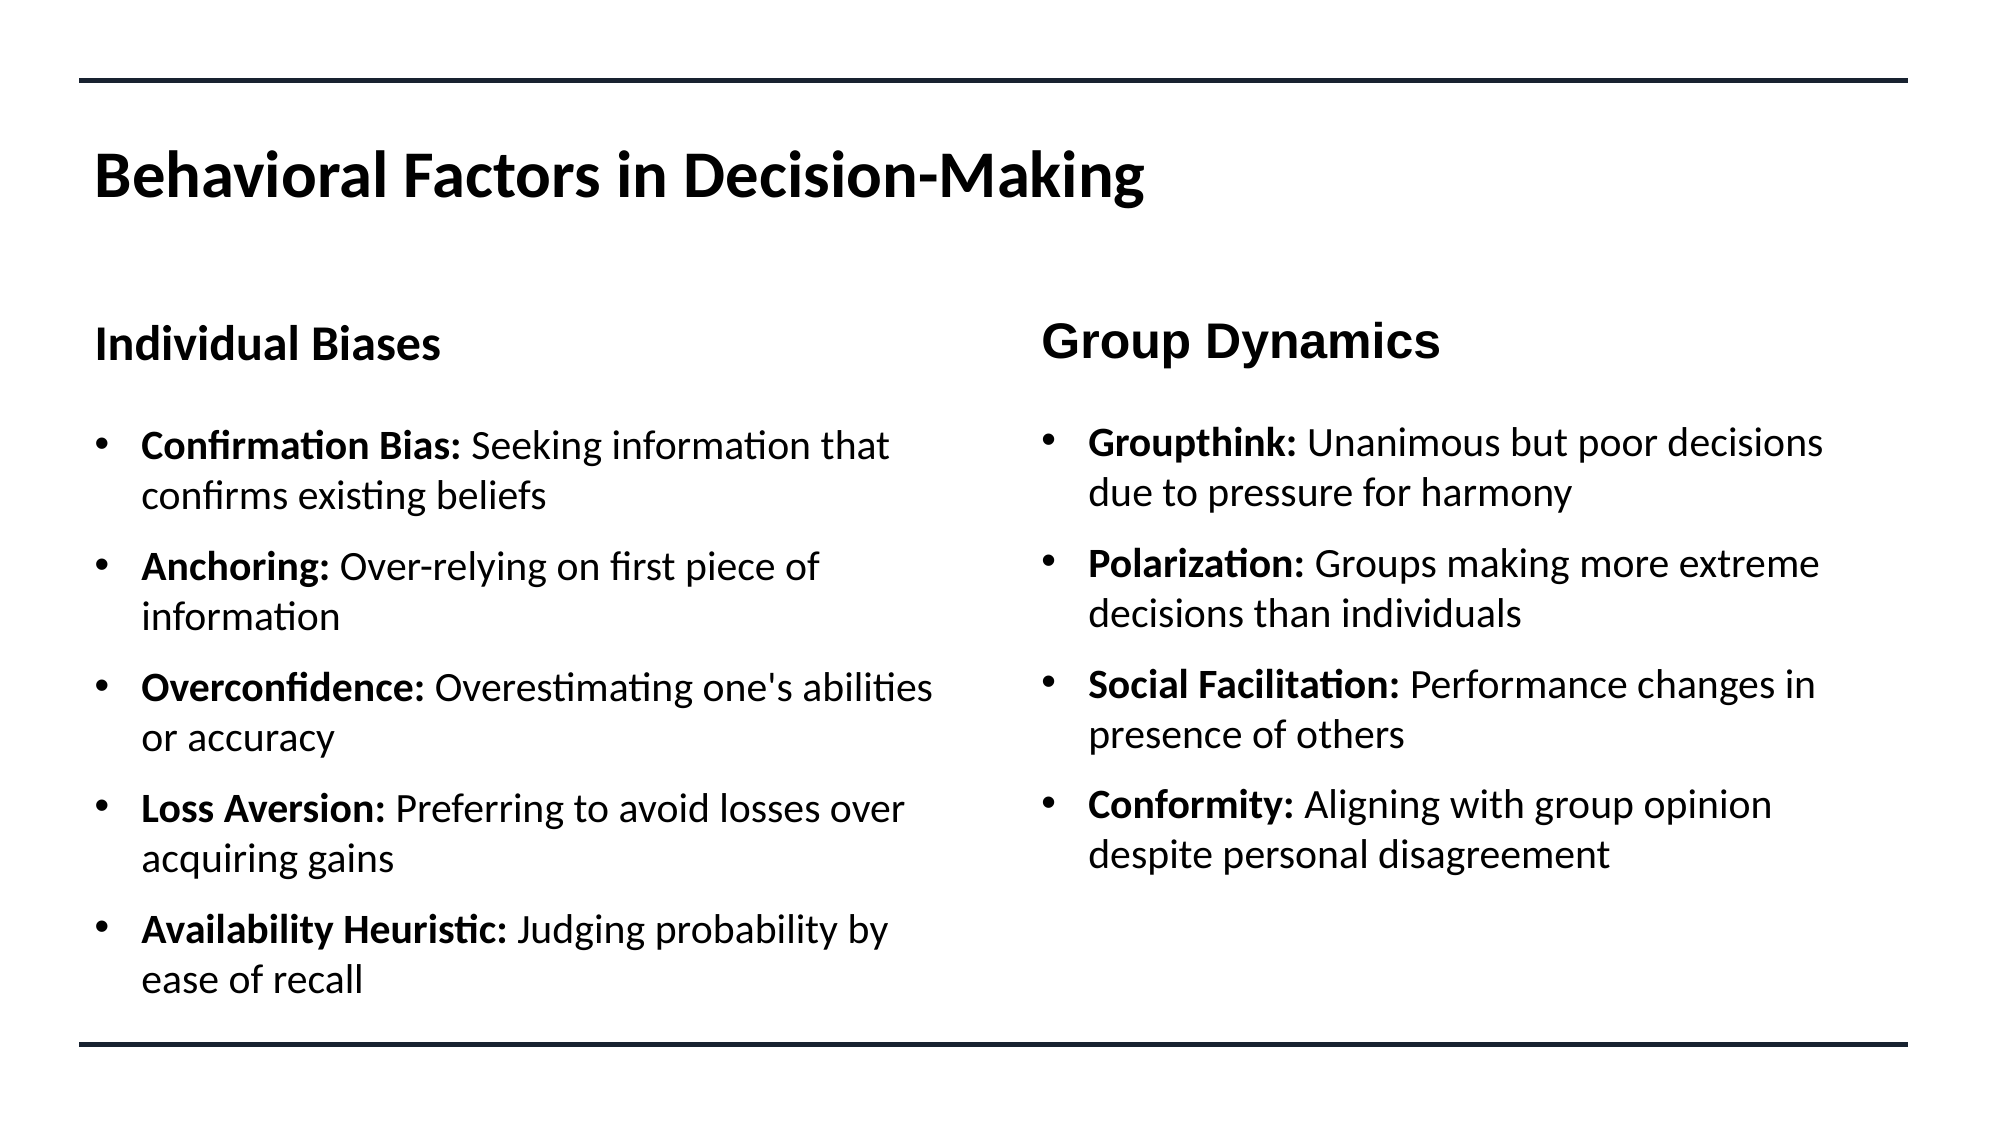

# Behavioral Factors in Decision-Making
Group Dynamics
Individual Biases
Groupthink: Unanimous but poor decisions due to pressure for harmony
Polarization: Groups making more extreme decisions than individuals
Social Facilitation: Performance changes in presence of others
Conformity: Aligning with group opinion despite personal disagreement

Confirmation Bias: Seeking information that confirms existing beliefs
Anchoring: Over-relying on first piece of information
Overconfidence: Overestimating one's abilities or accuracy
Loss Aversion: Preferring to avoid losses over acquiring gains
Availability Heuristic: Judging probability by ease of recall